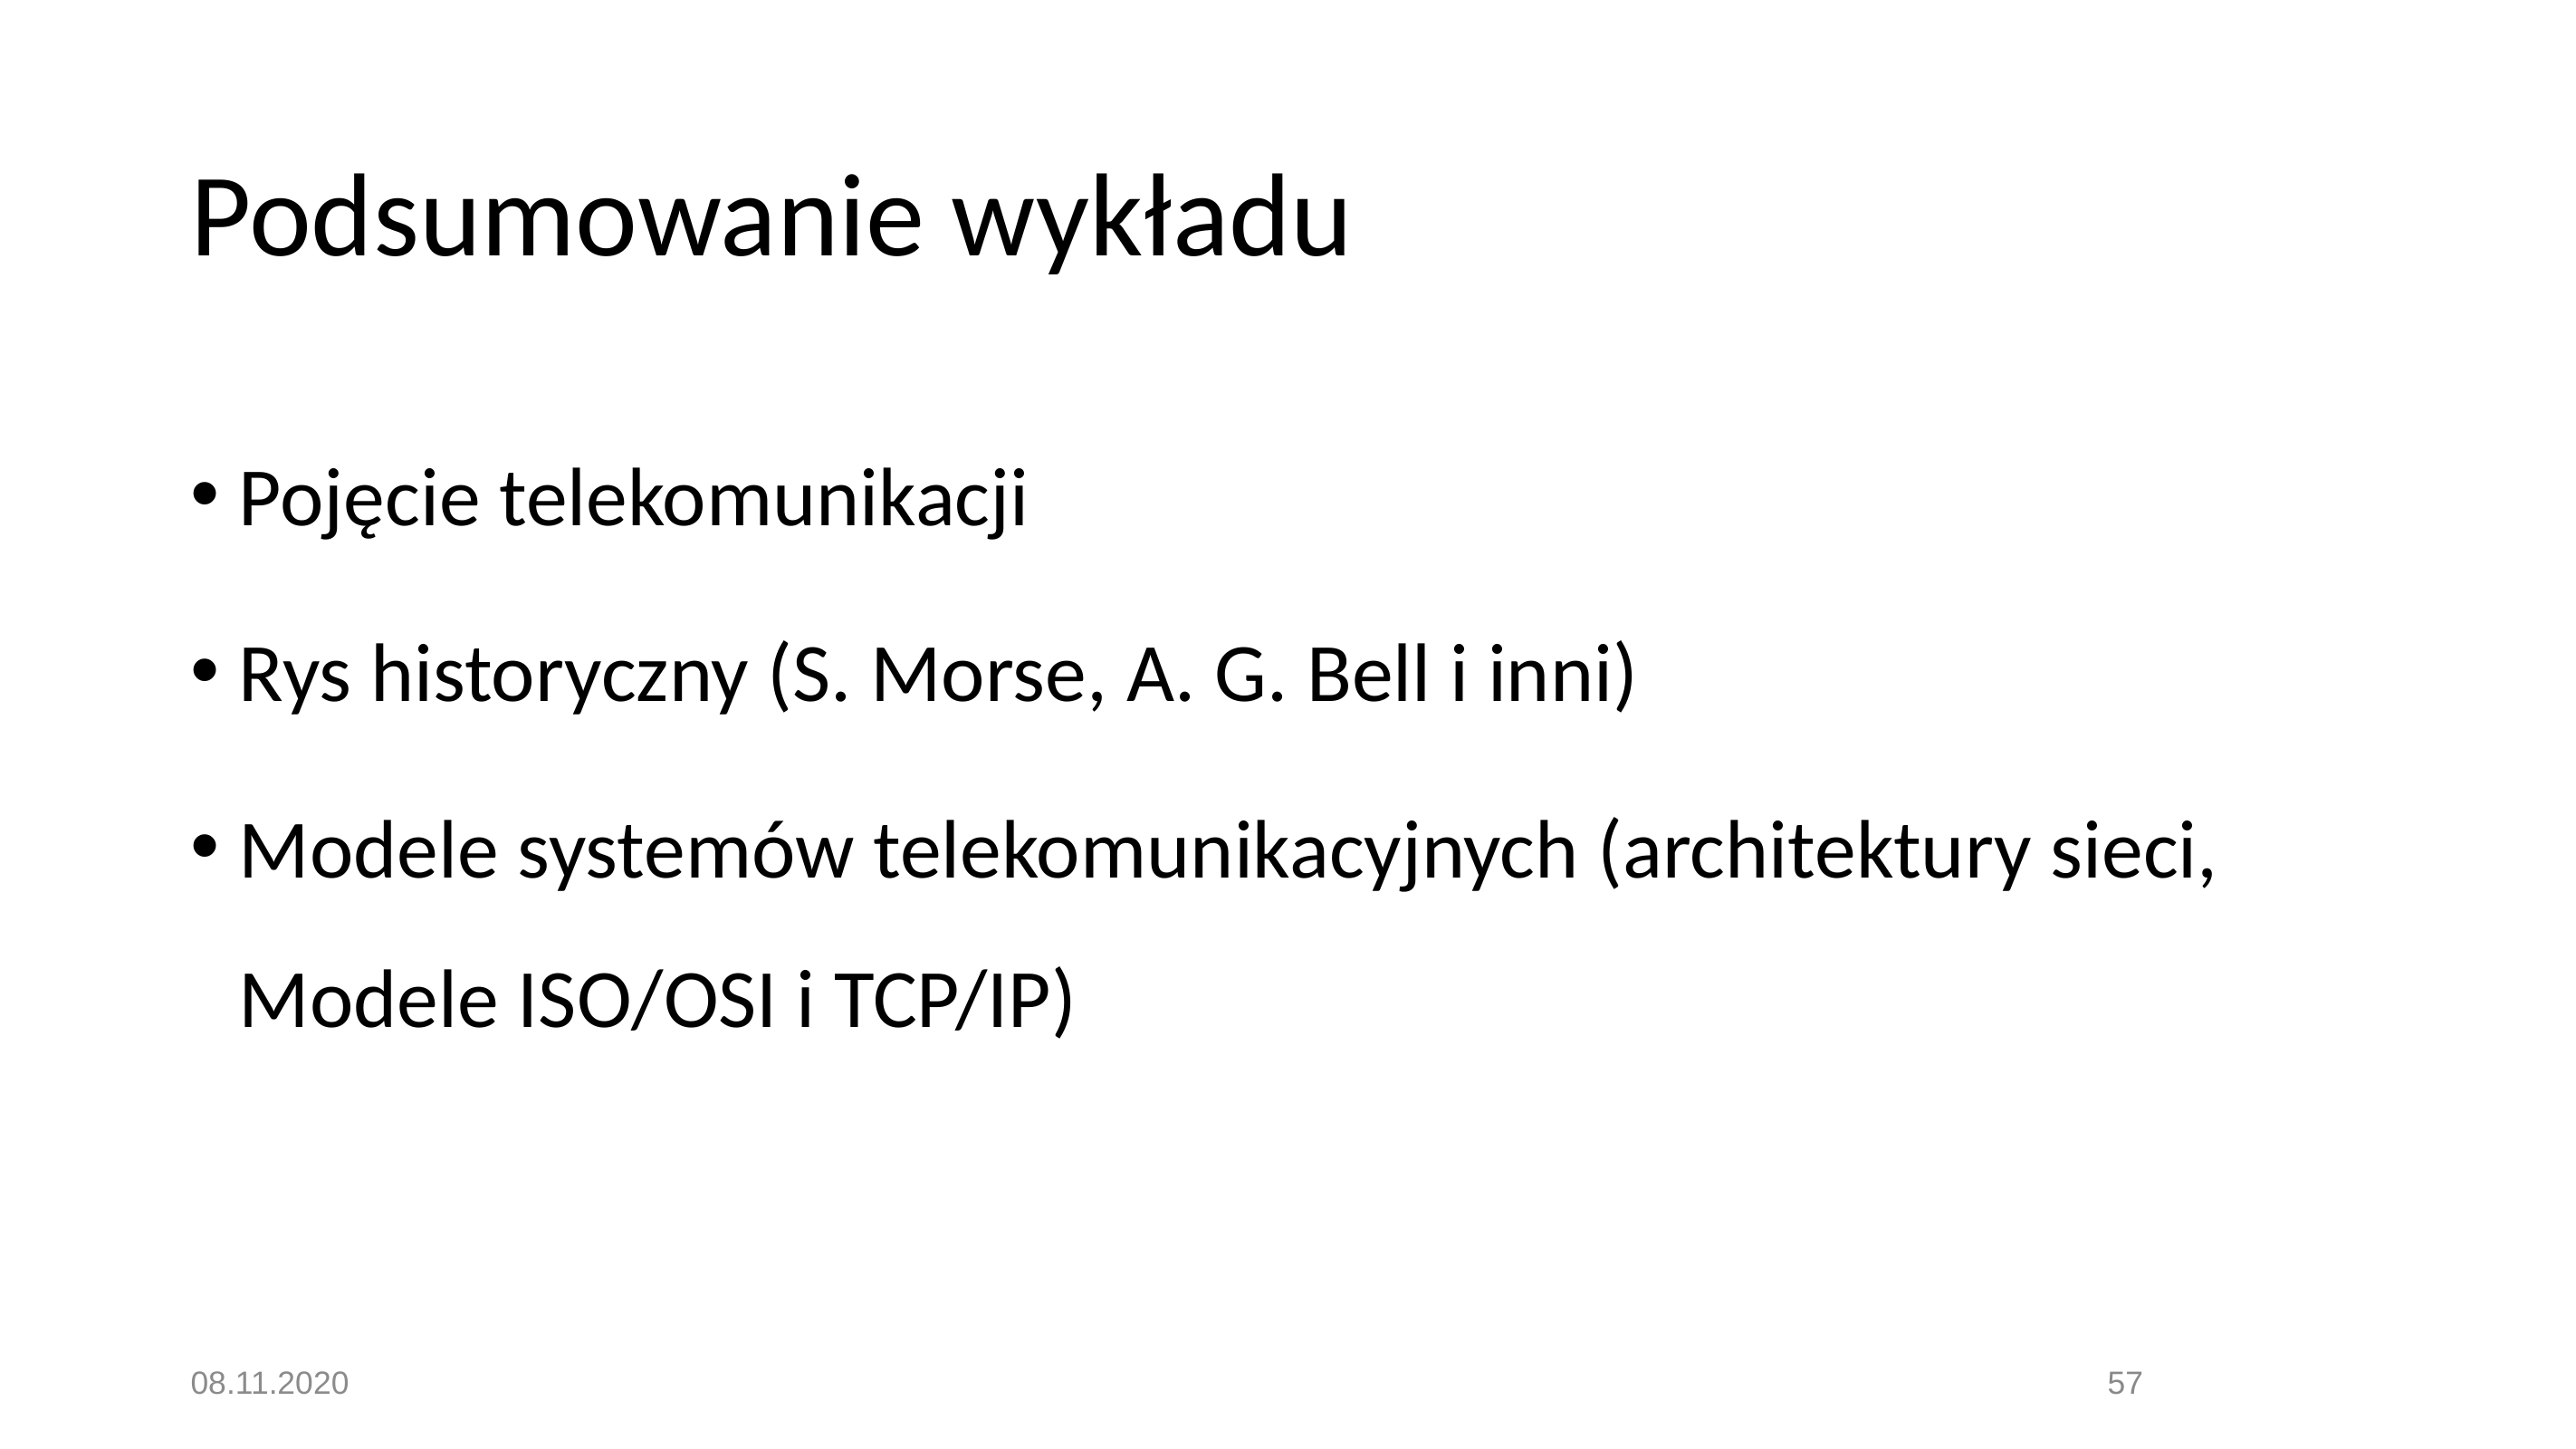

# Podsumowanie wykładu
Pojęcie telekomunikacji
Rys historyczny (S. Morse, A. G. Bell i inni)
Modele systemów telekomunikacyjnych (architektury sieci, Modele ISO/OSI i TCP/IP)
08.11.2020
57